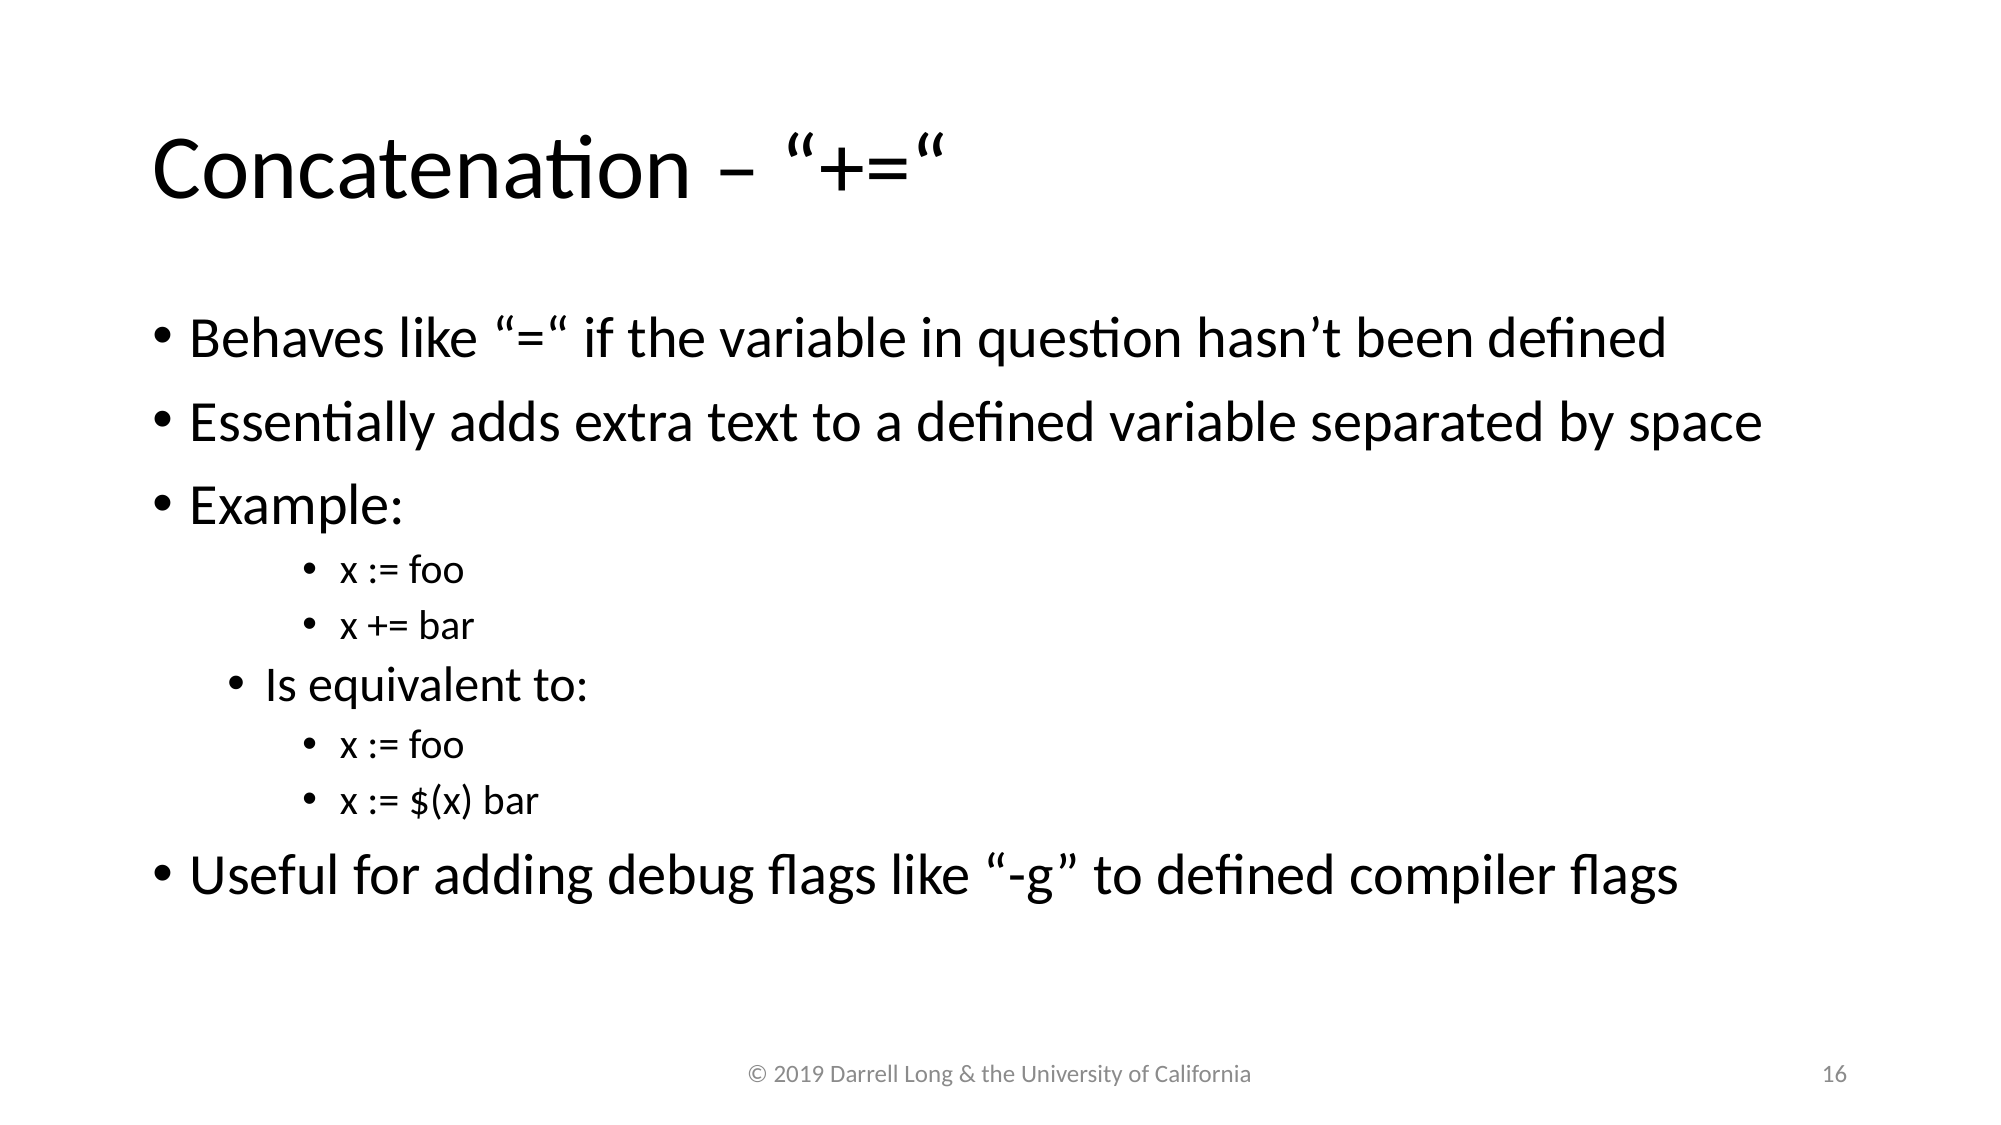

# Concatenation – “+=“
Behaves like “=“ if the variable in question hasn’t been defined
Essentially adds extra text to a defined variable separated by space
Example:
x := foo
x += bar
Is equivalent to:
x := foo
x := $(x) bar
Useful for adding debug flags like “-g” to defined compiler flags

© 2019 Darrell Long & the University of California
16